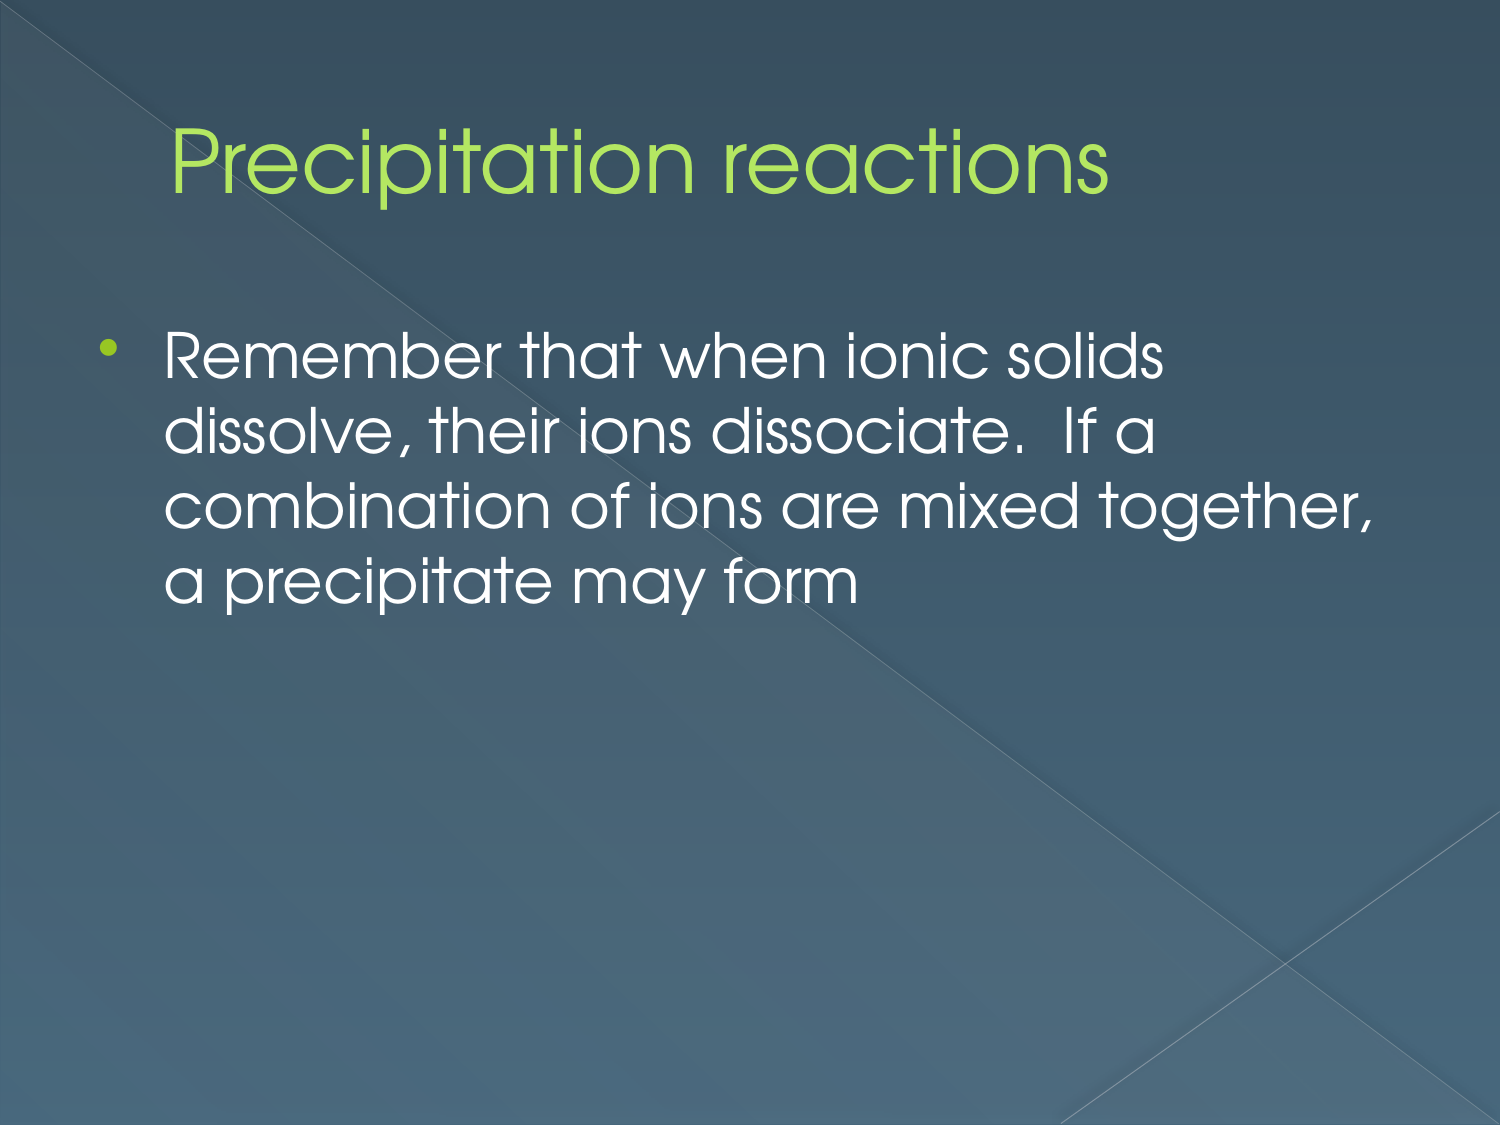

# Precipitation reactions
Remember that when ionic solids dissolve, their ions dissociate.  If a combination of ions are mixed together, a precipitate may form